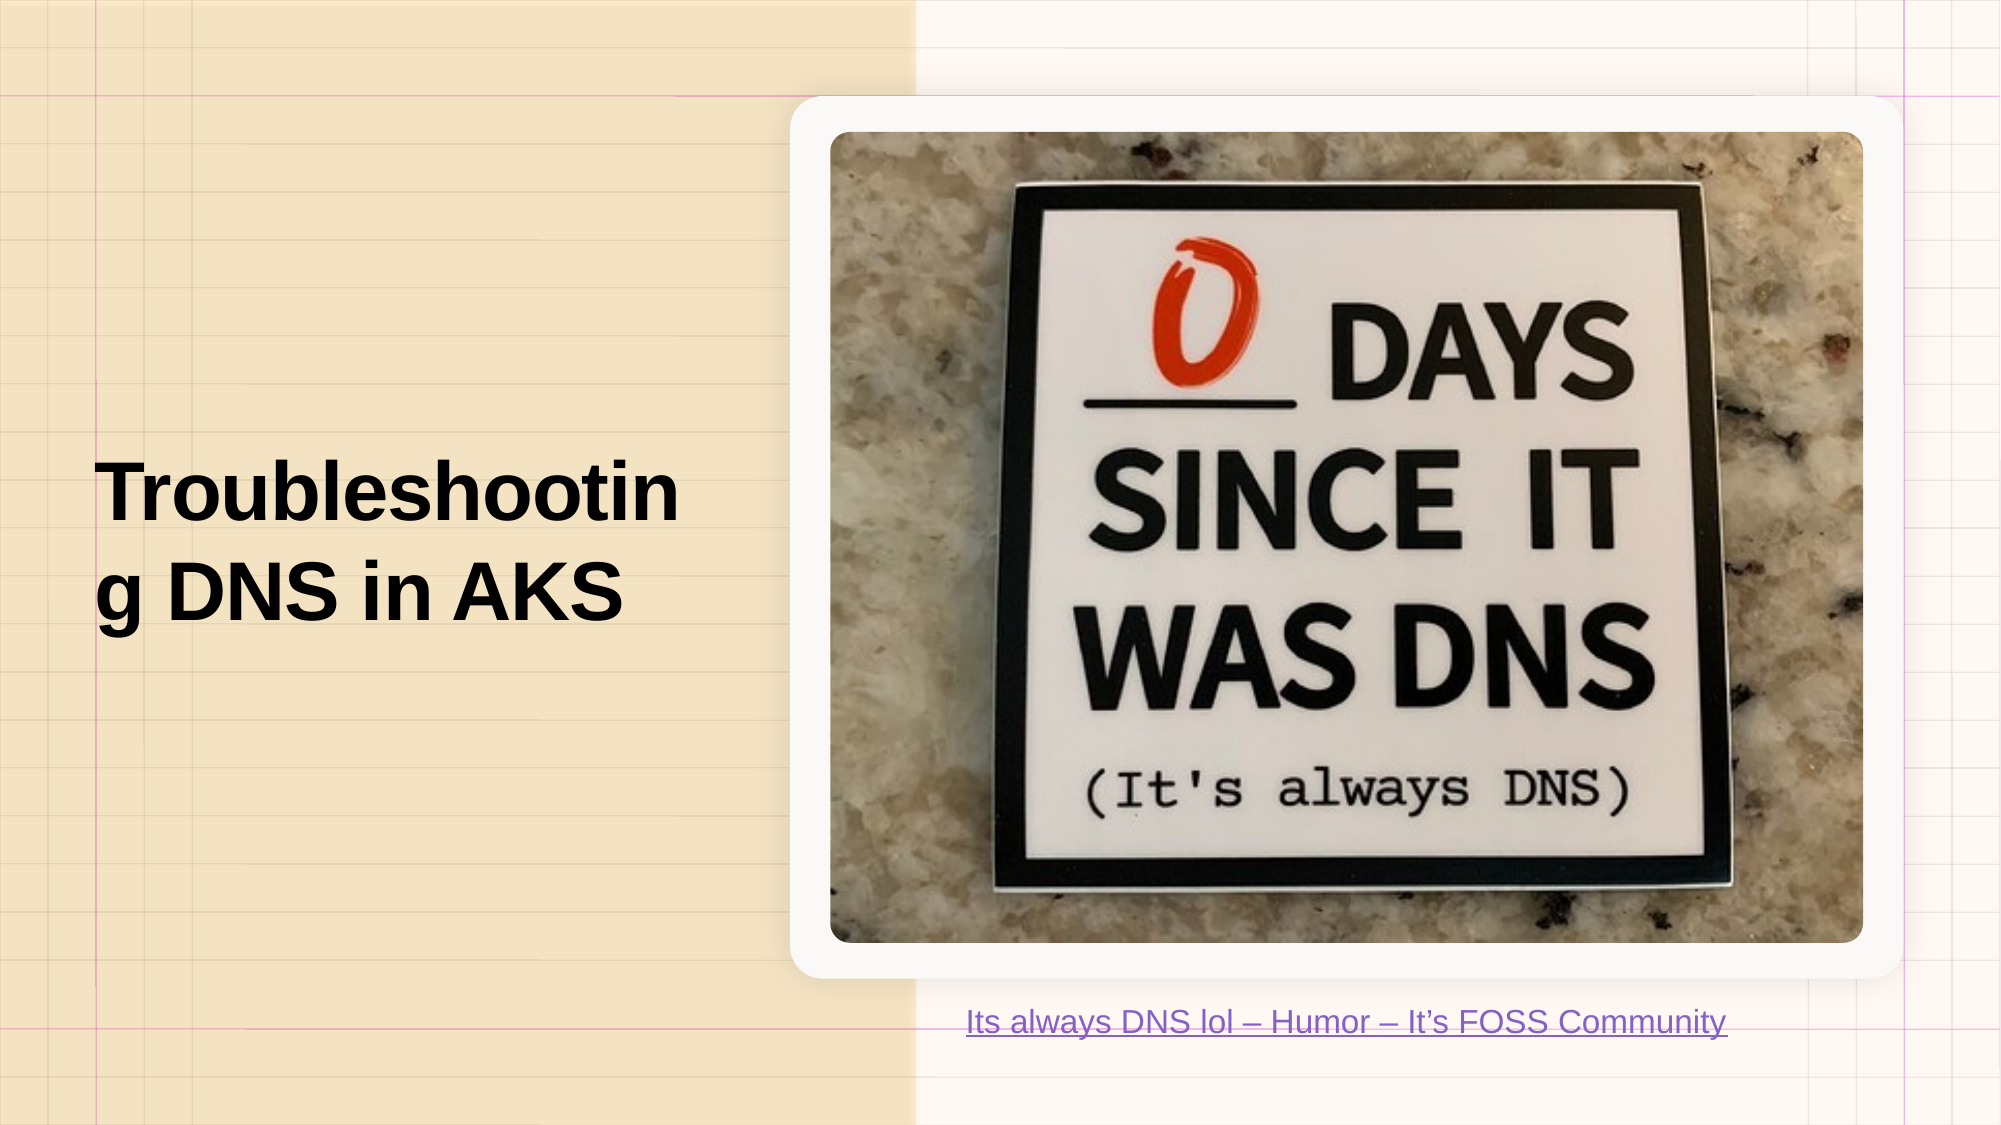

Troubleshooting DNS in AKS
Its always DNS lol – Humor – It’s FOSS Community